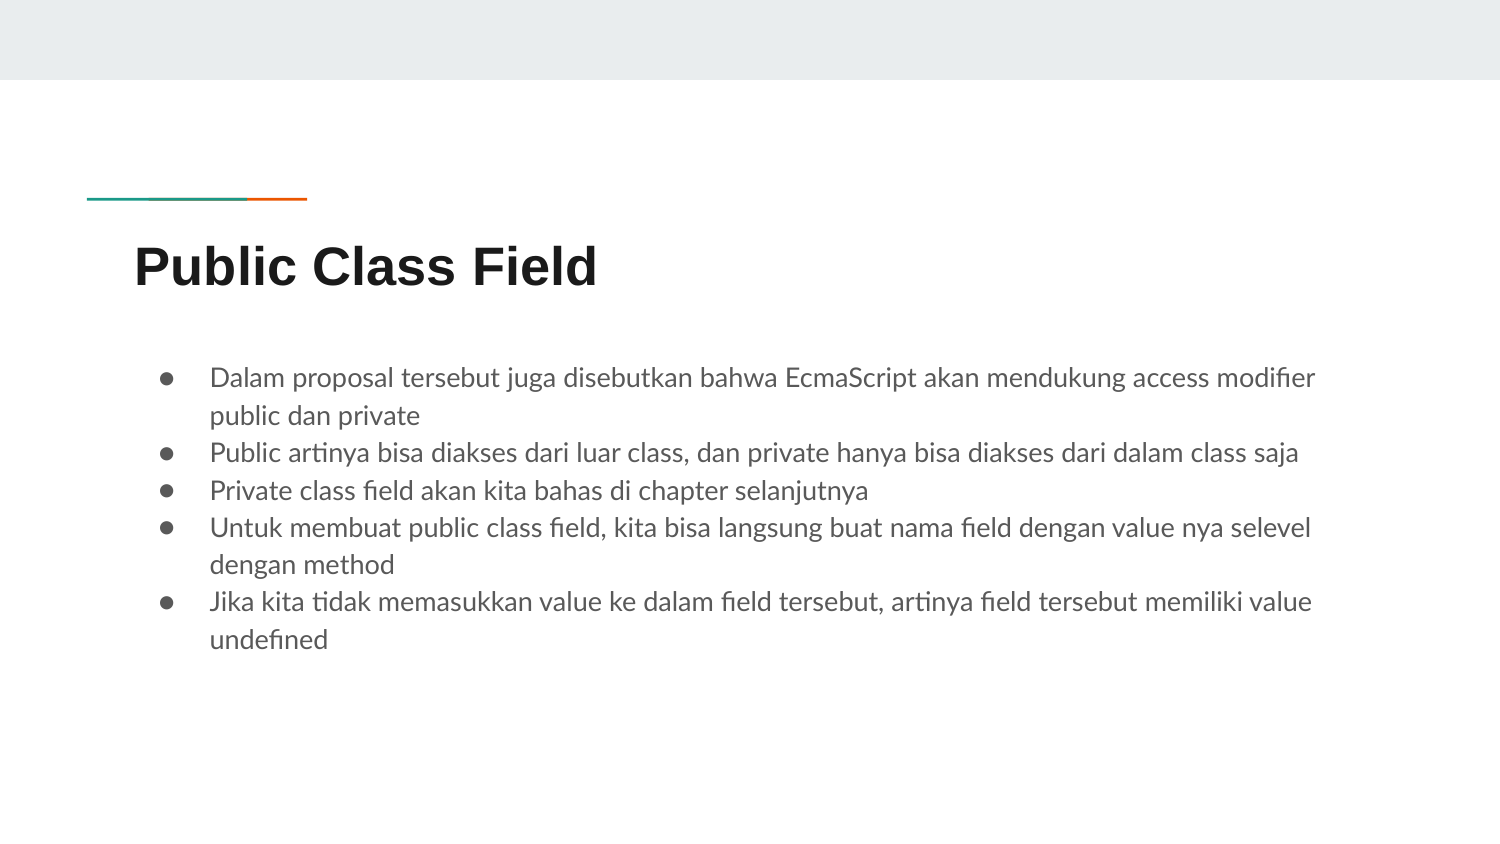

# Public Class Field
Dalam proposal tersebut juga disebutkan bahwa EcmaScript akan mendukung access modifier public dan private
Public artinya bisa diakses dari luar class, dan private hanya bisa diakses dari dalam class saja
Private class field akan kita bahas di chapter selanjutnya
Untuk membuat public class field, kita bisa langsung buat nama field dengan value nya selevel dengan method
Jika kita tidak memasukkan value ke dalam field tersebut, artinya field tersebut memiliki value undefined